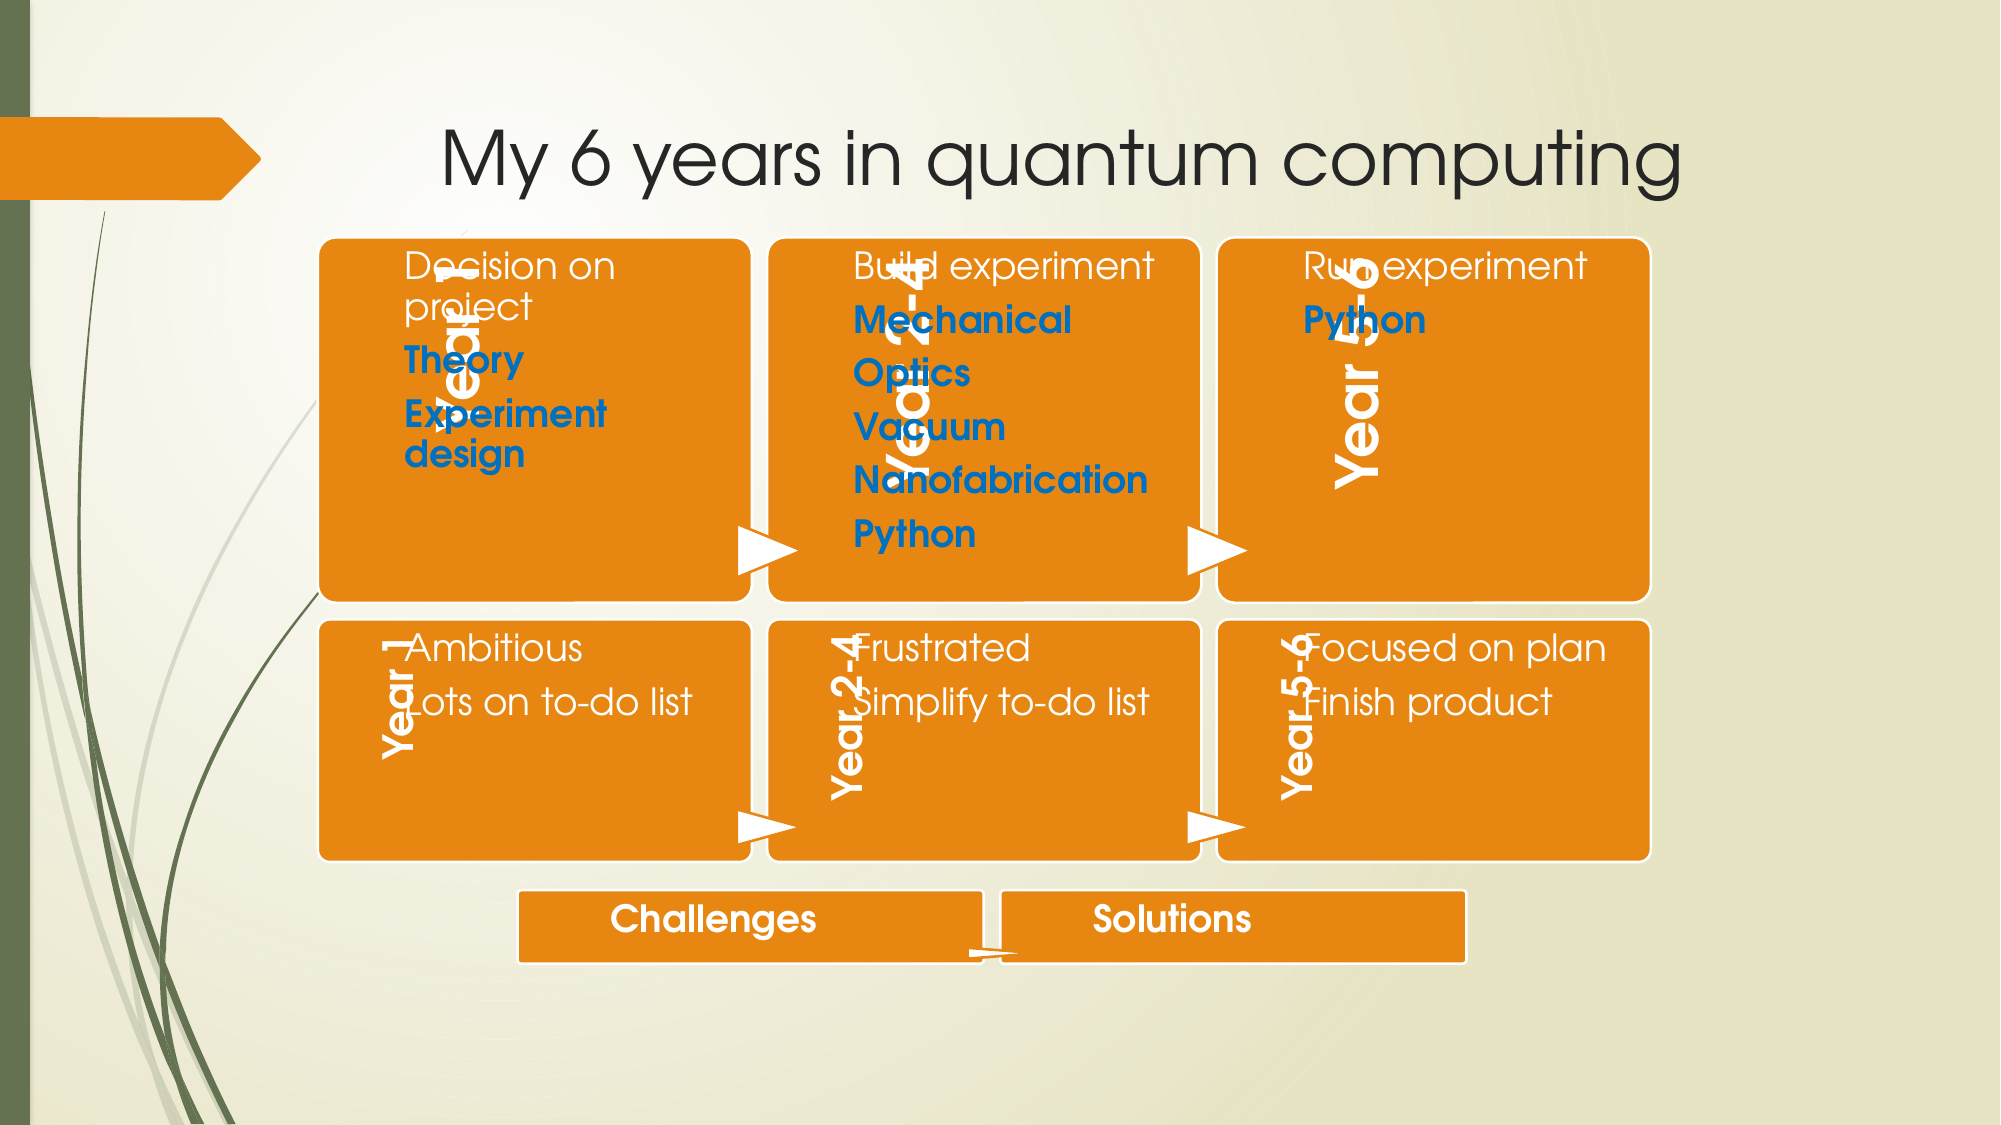

# My 6 years in quantum computing
Year 1
Decision on project
Theory
Experiment design
Year 2-4
Build experiment
Mechanical
Optics
Vacuum
Nanofabrication
Python
Year 5-6
Run experiment
Python
Year 1
Ambitious
Lots on to-do list
Year 2-4
Frustrated
Simplify to-do list
Year 5-6
Focused on plan
Finish product

Challenges

Solutions